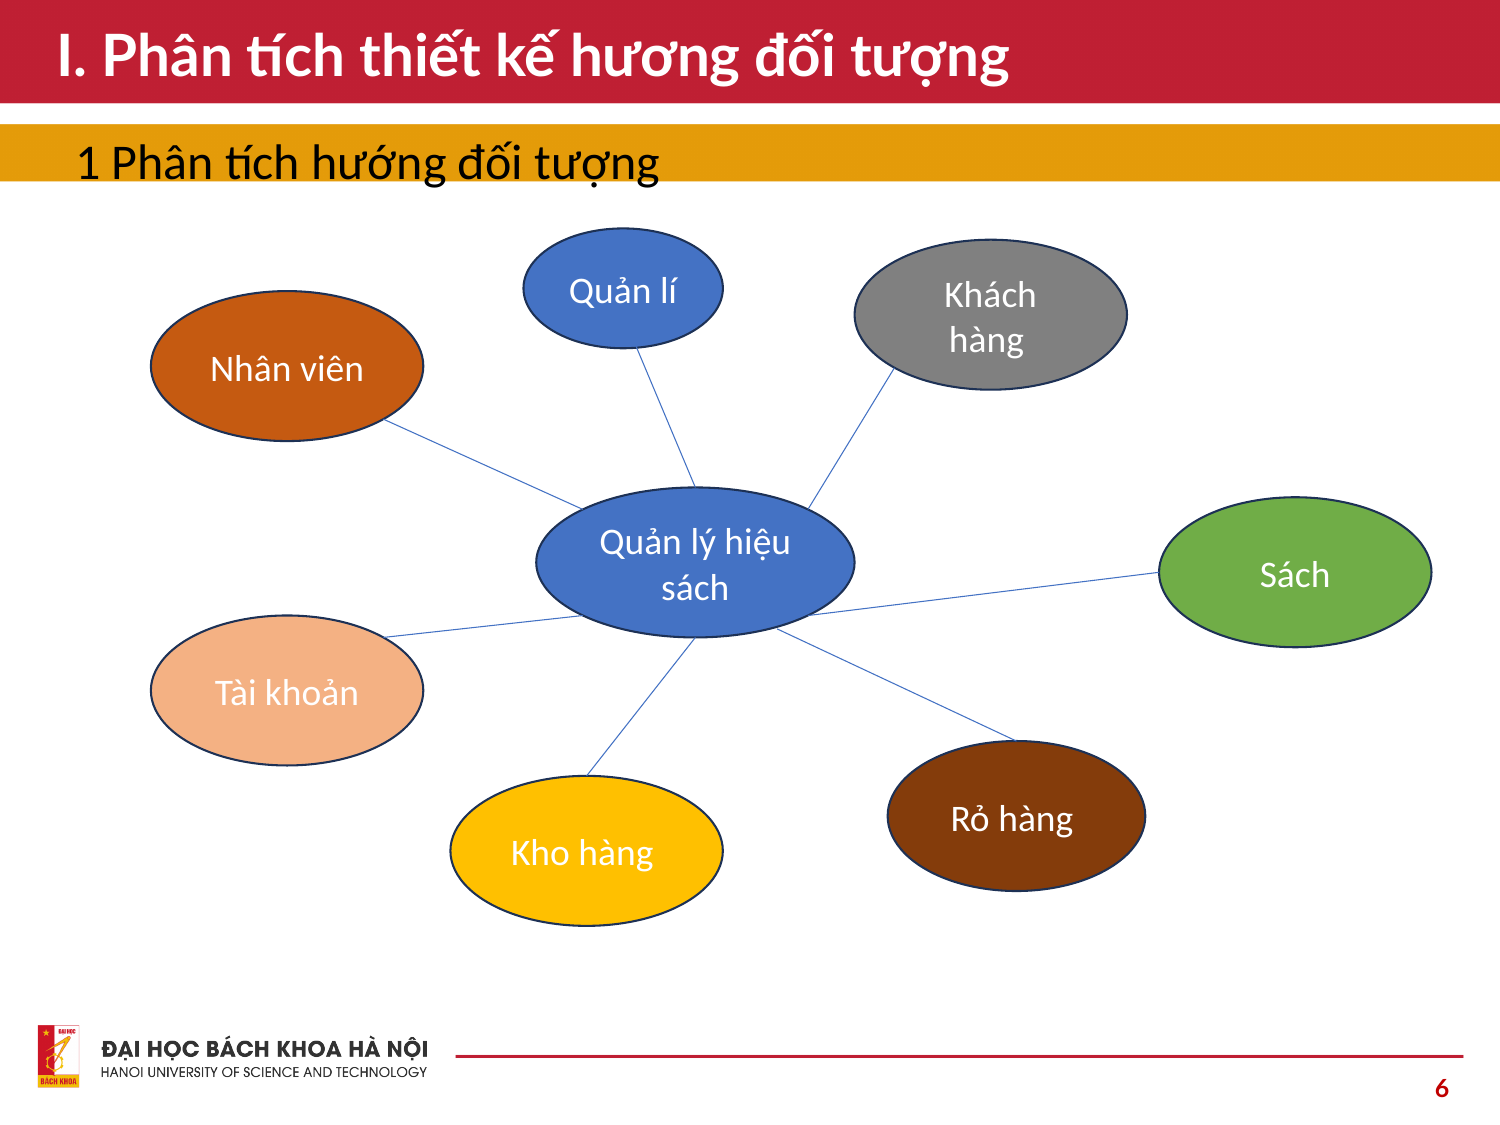

# I. Phân tích thiết kế hương đối tượng
1 Phân tích hướng đối tượng
Quản lí
Khách hàng
Nhân viên
Quản lý hiệu sách
Sách
Tài khoản
Rỏ hàng
Kho hàng
6